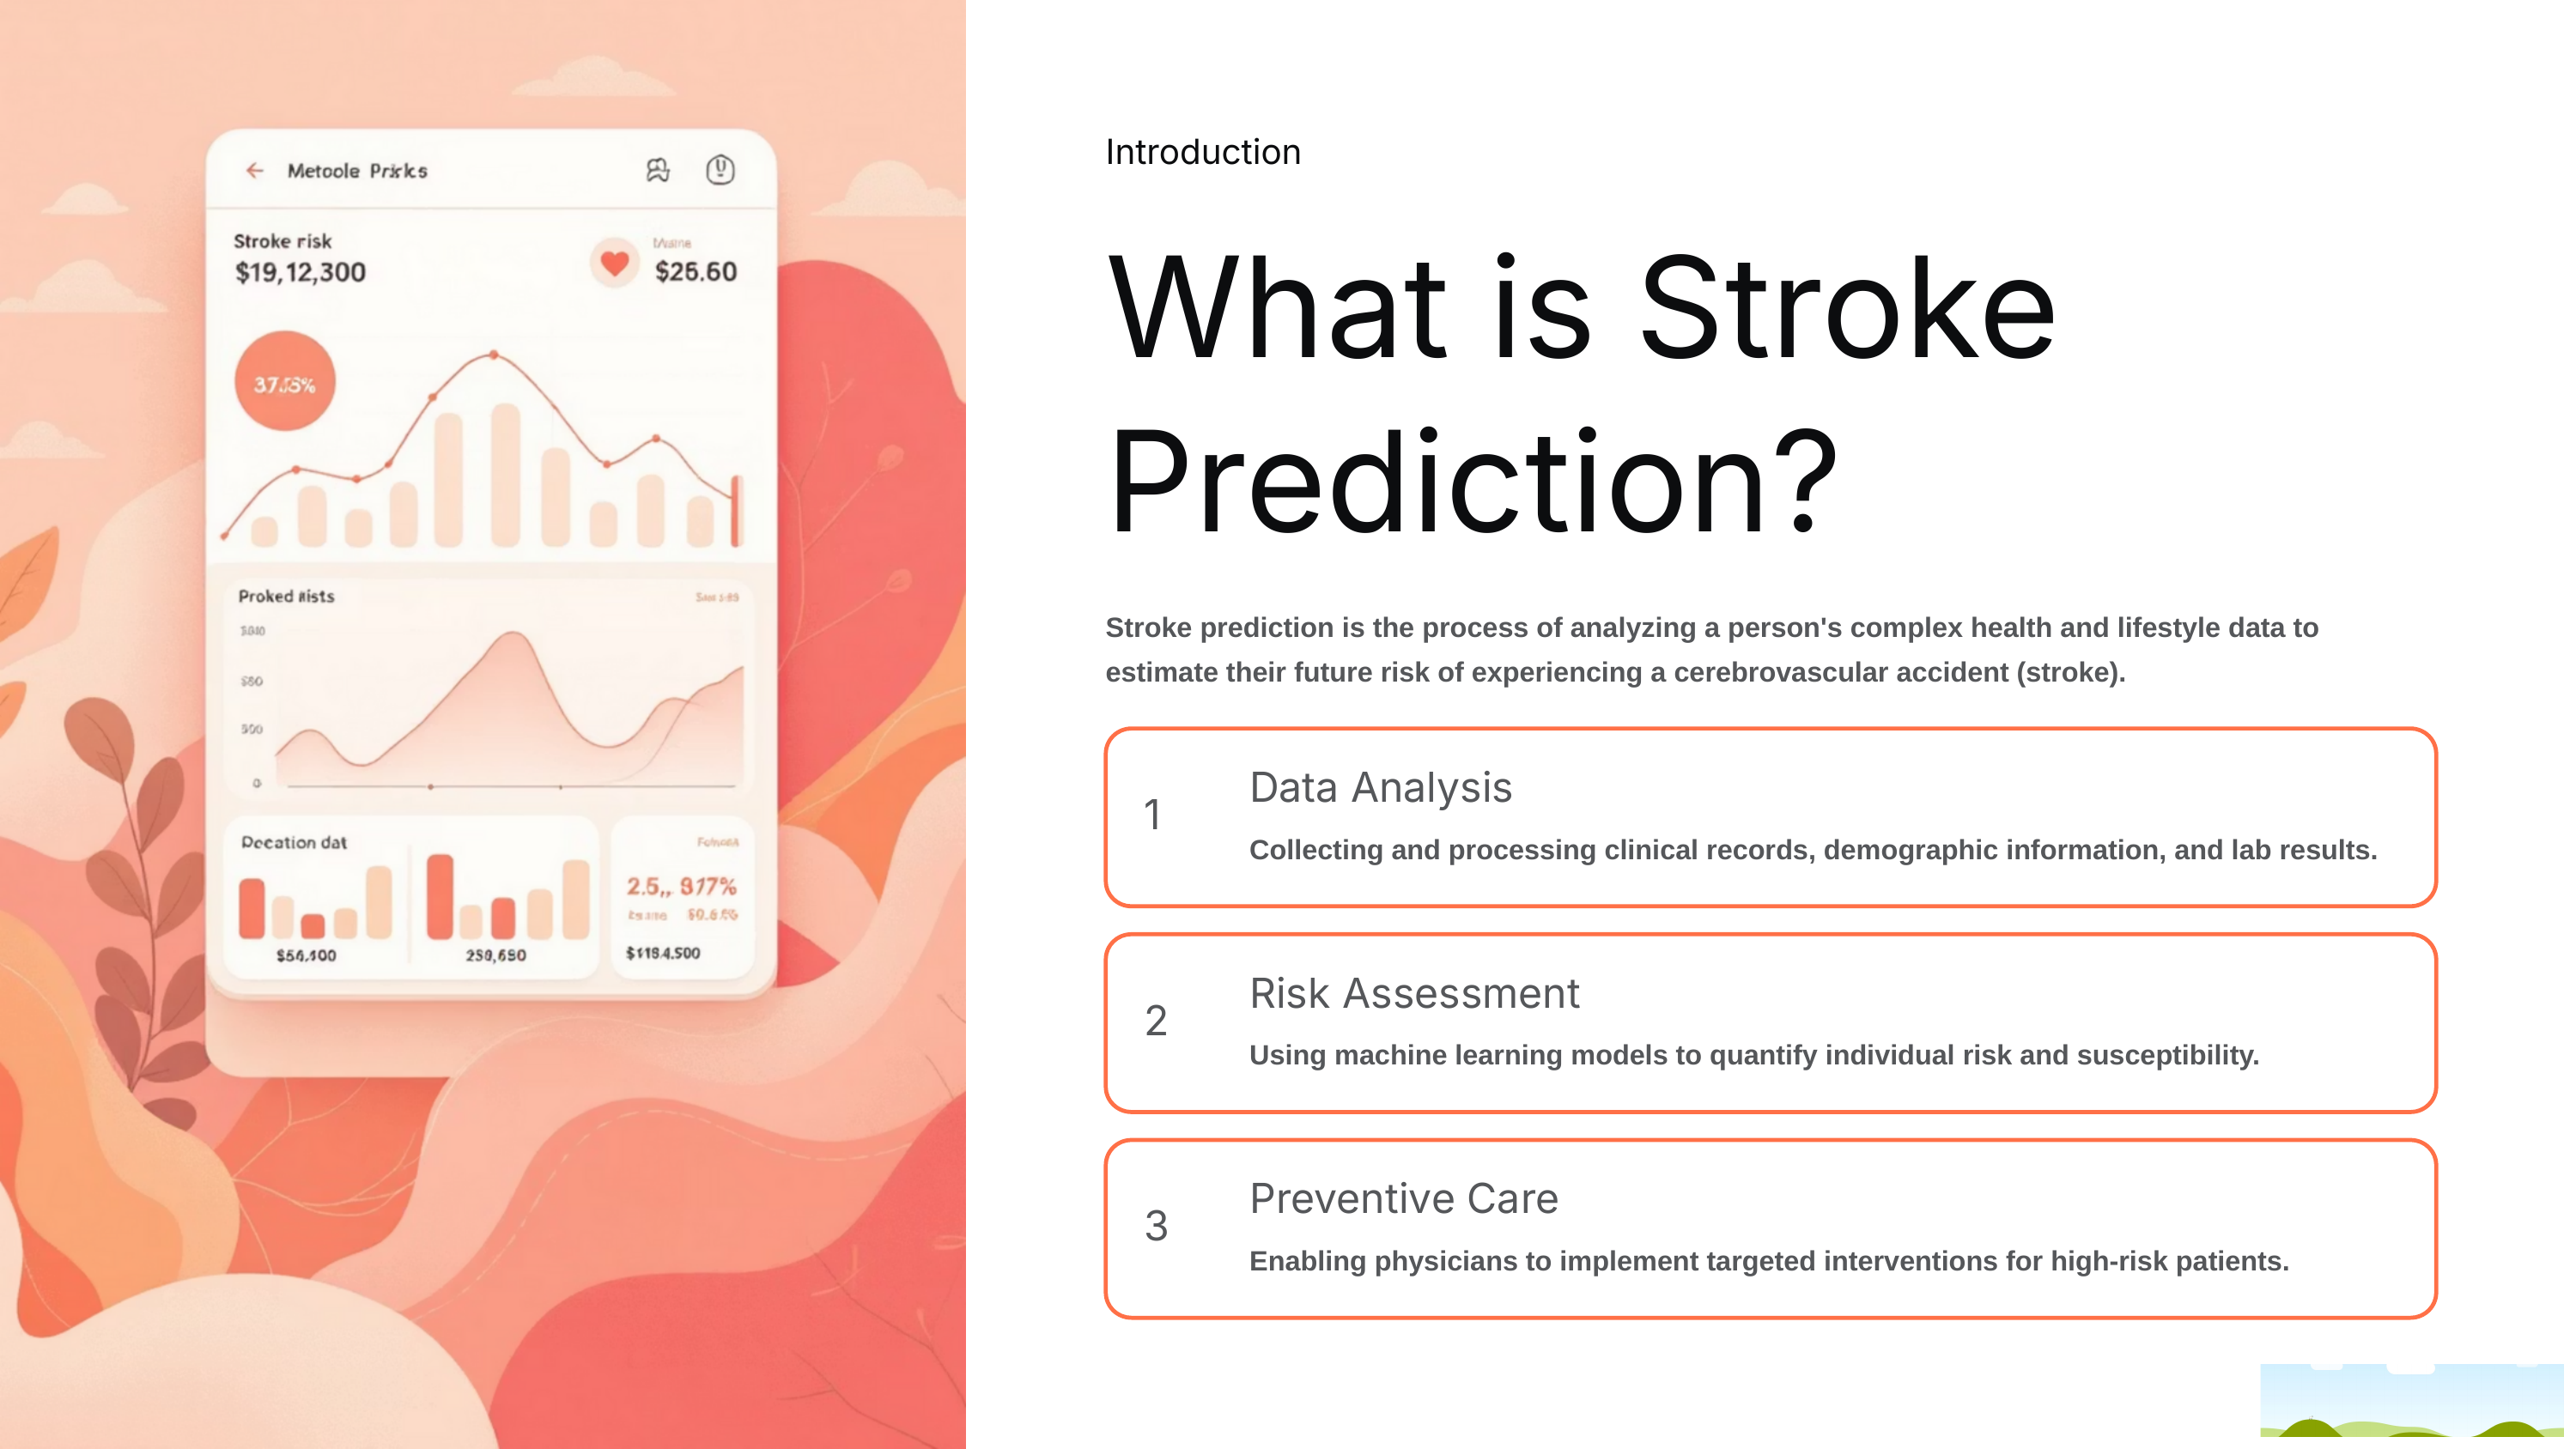

Introduction
What is Stroke Prediction?
Stroke prediction is the process of analyzing a person's complex health and lifestyle data to estimate their future risk of experiencing a cerebrovascular accident (stroke).

Data Analysis
1
Collecting and processing clinical records, demographic information, and lab results.

Risk Assessment
2
Using machine learning models to quantify individual risk and susceptibility.

Preventive Care
3
Enabling physicians to implement targeted interventions for high-risk patients.